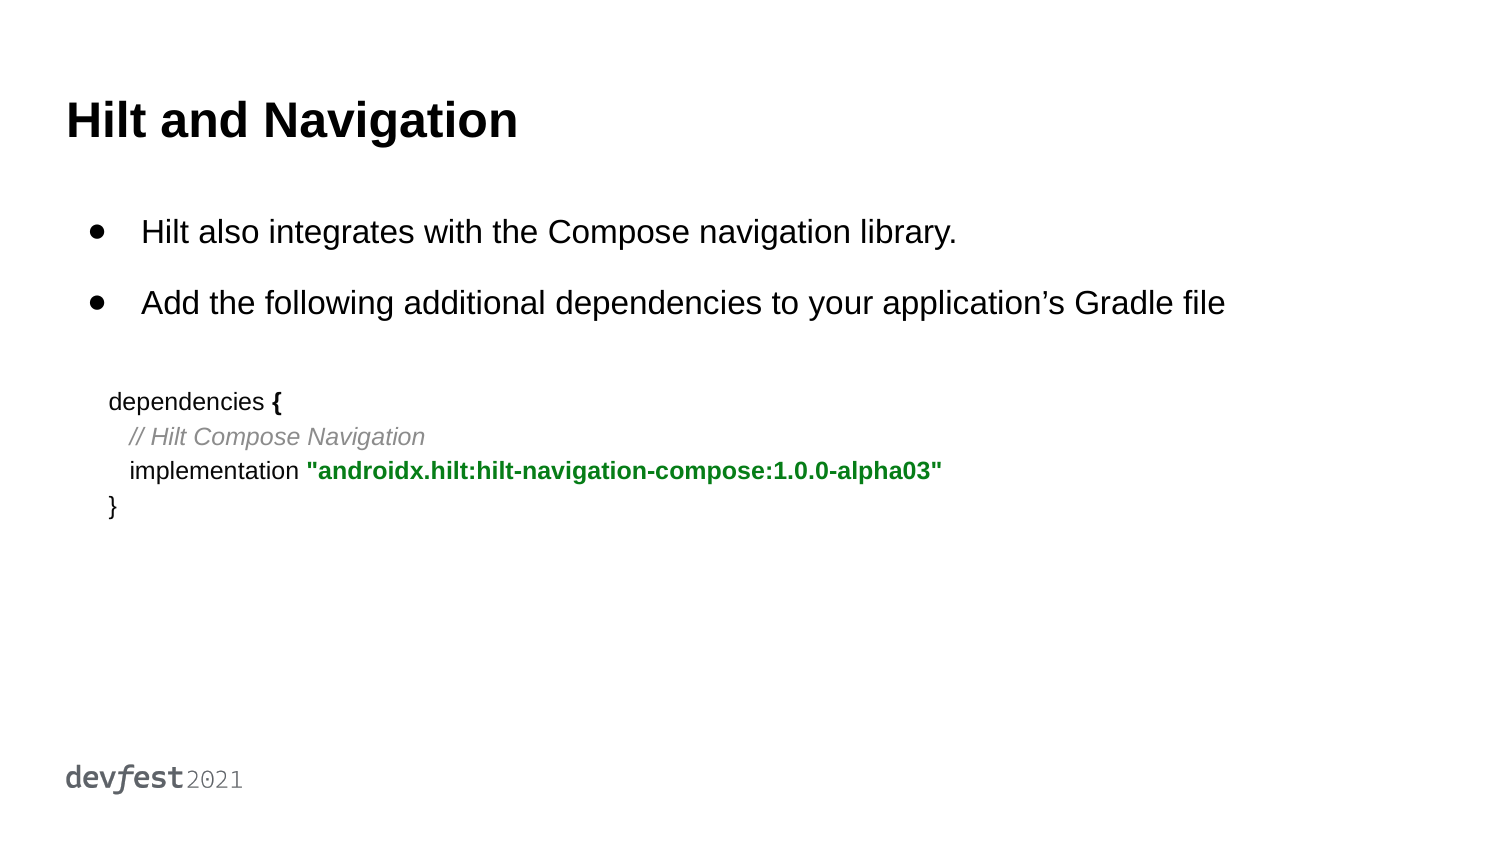

# Hilt and Navigation
Hilt also integrates with the Compose navigation library.
Add the following additional dependencies to your application’s Gradle file
dependencies {
   // Hilt Compose Navigation
   implementation "androidx.hilt:hilt-navigation-compose:1.0.0-alpha03"
}